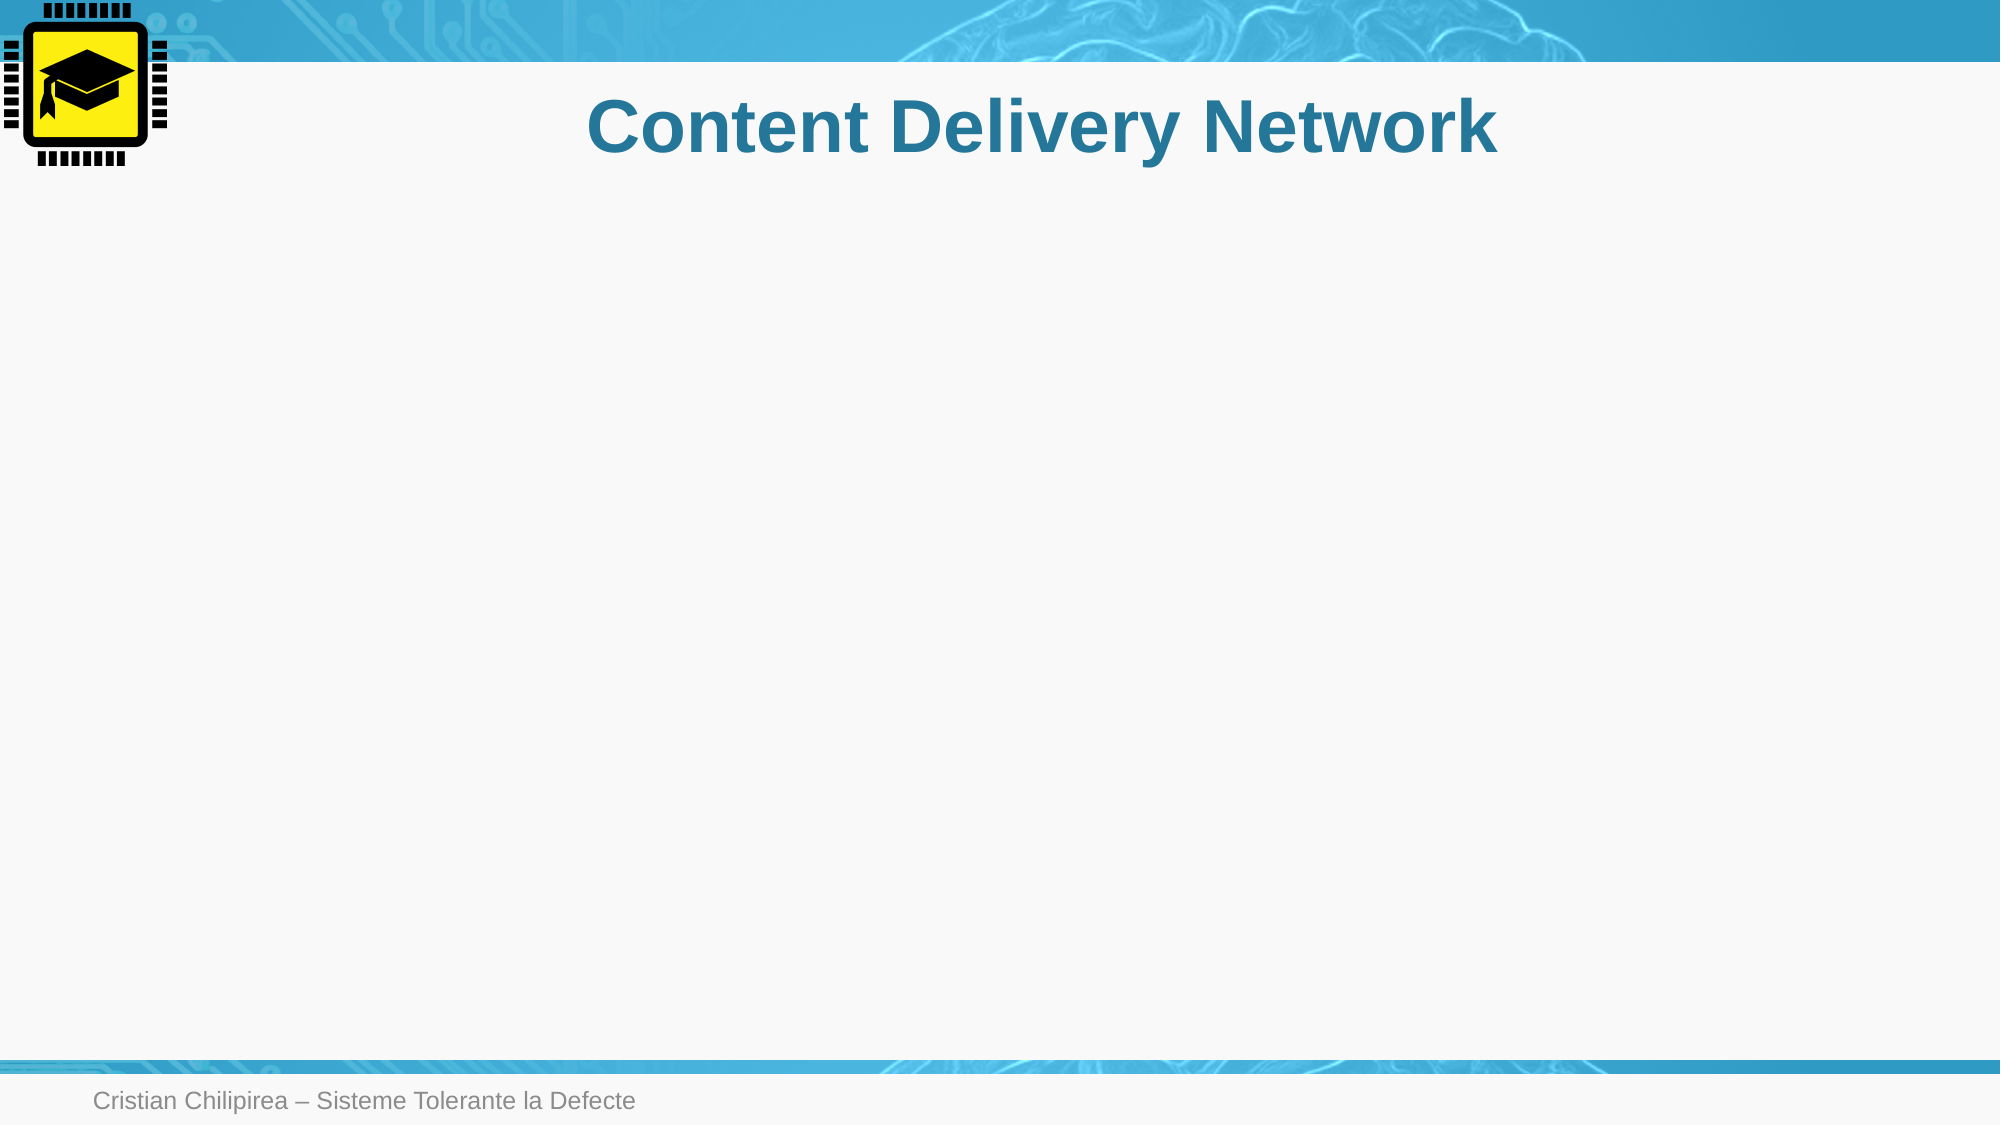

# Content Delivery Network

Cristian Chilipirea – Sisteme Tolerante la Defecte